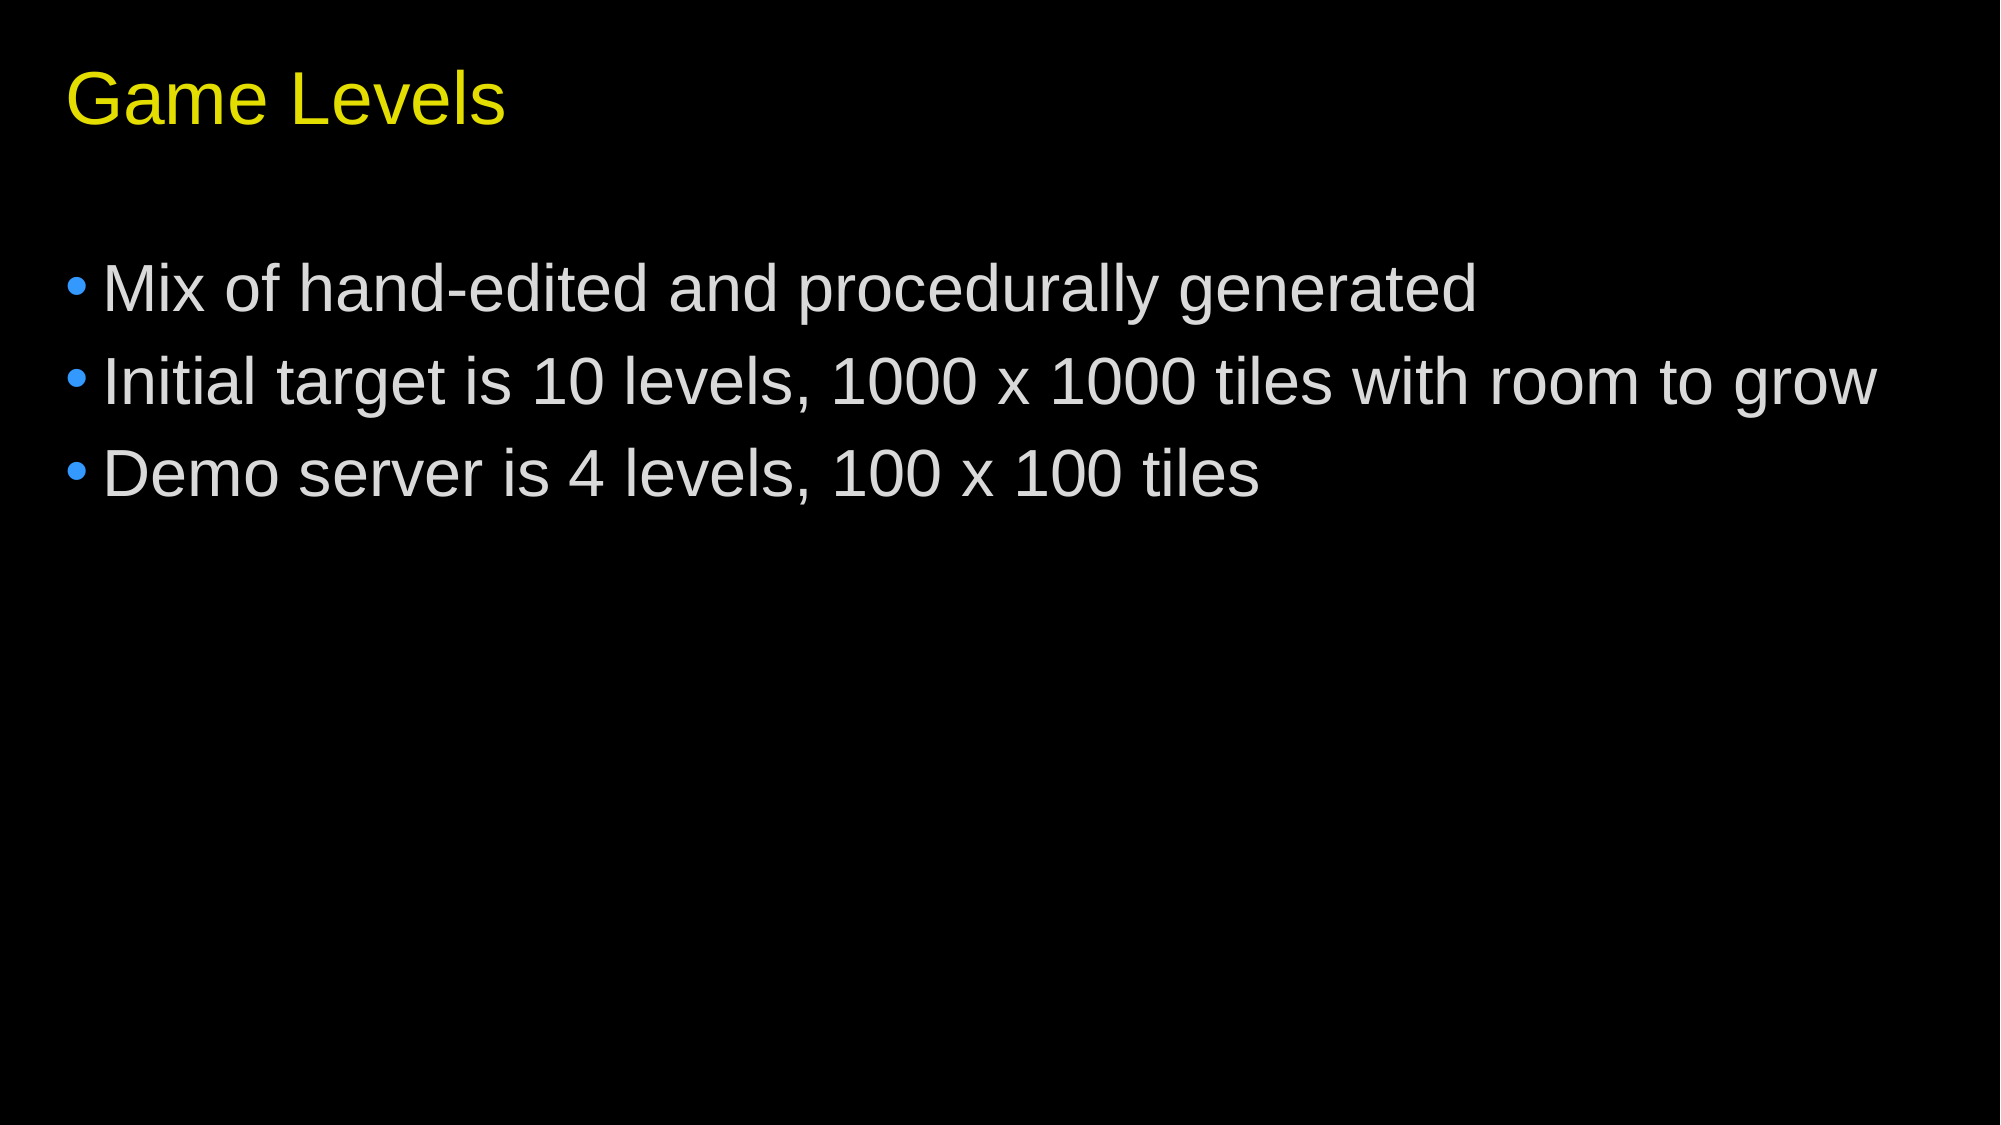

# Game Levels
Mix of hand-edited and procedurally generated
Initial target is 10 levels, 1000 x 1000 tiles with room to grow
Demo server is 4 levels, 100 x 100 tiles